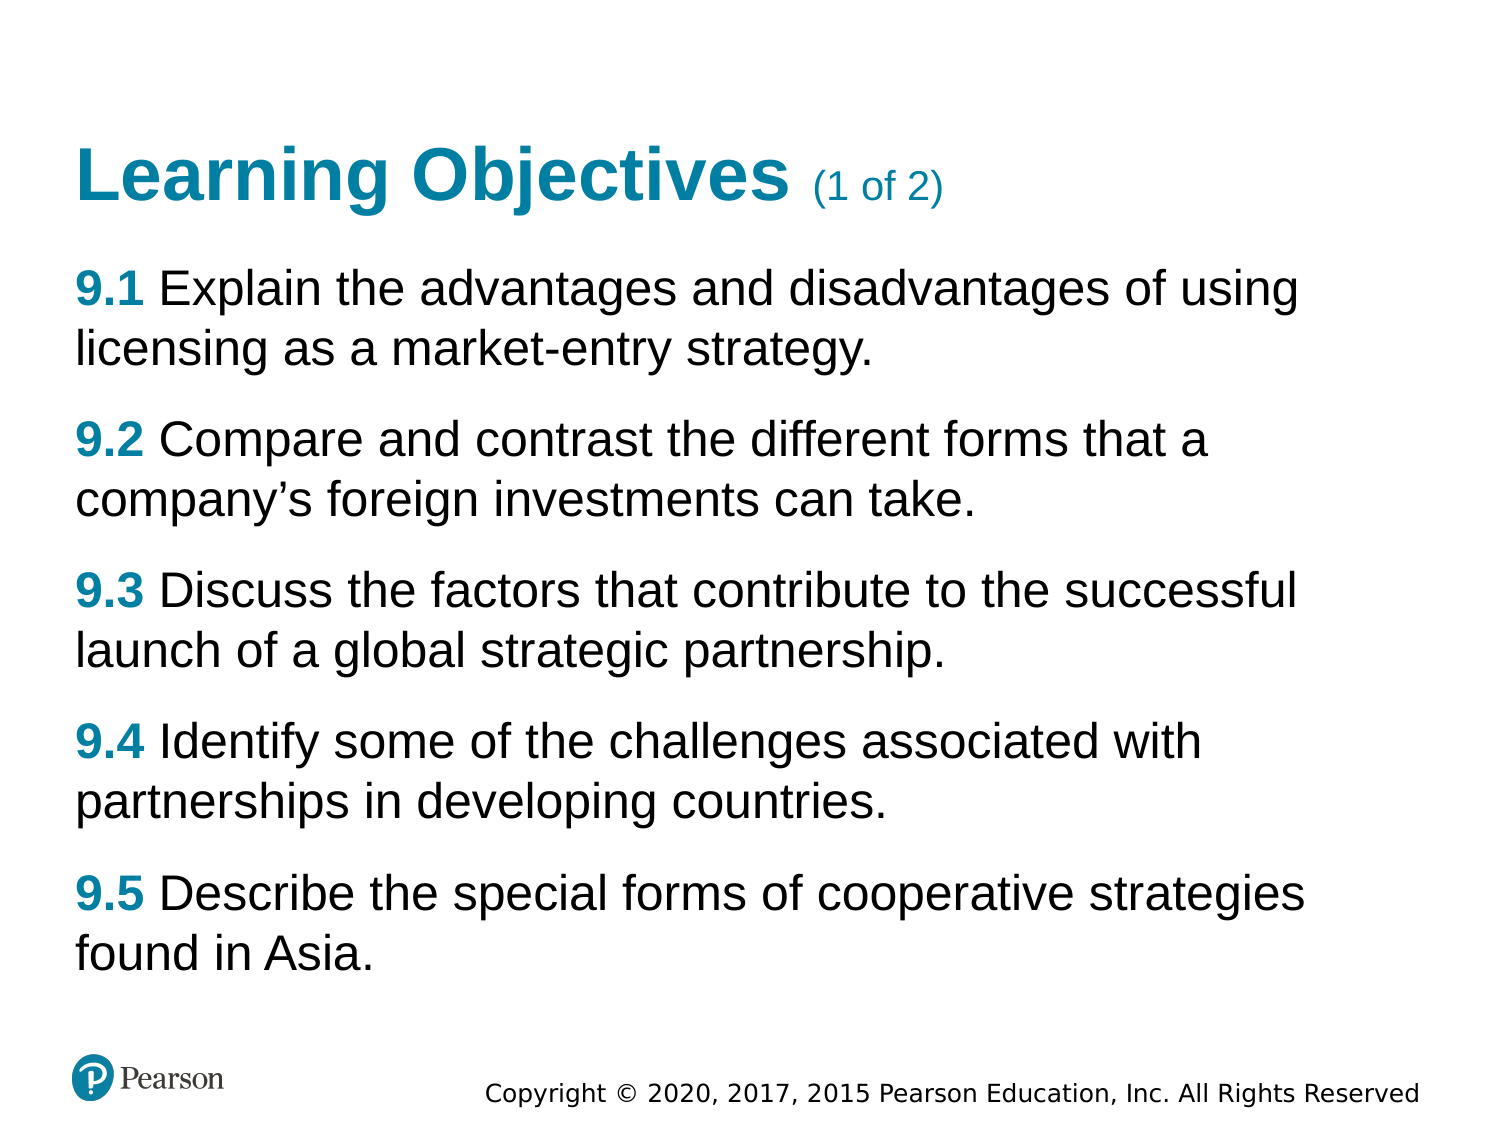

# Learning Objectives (1 of 2)
9.1 Explain the advantages and disadvantages of using licensing as a market-entry strategy.
9.2 Compare and contrast the different forms that a company’s foreign investments can take.
9.3 Discuss the factors that contribute to the successful launch of a global strategic partnership.
9.4 Identify some of the challenges associated with partnerships in developing countries.
9.5 Describe the special forms of cooperative strategies found in Asia.